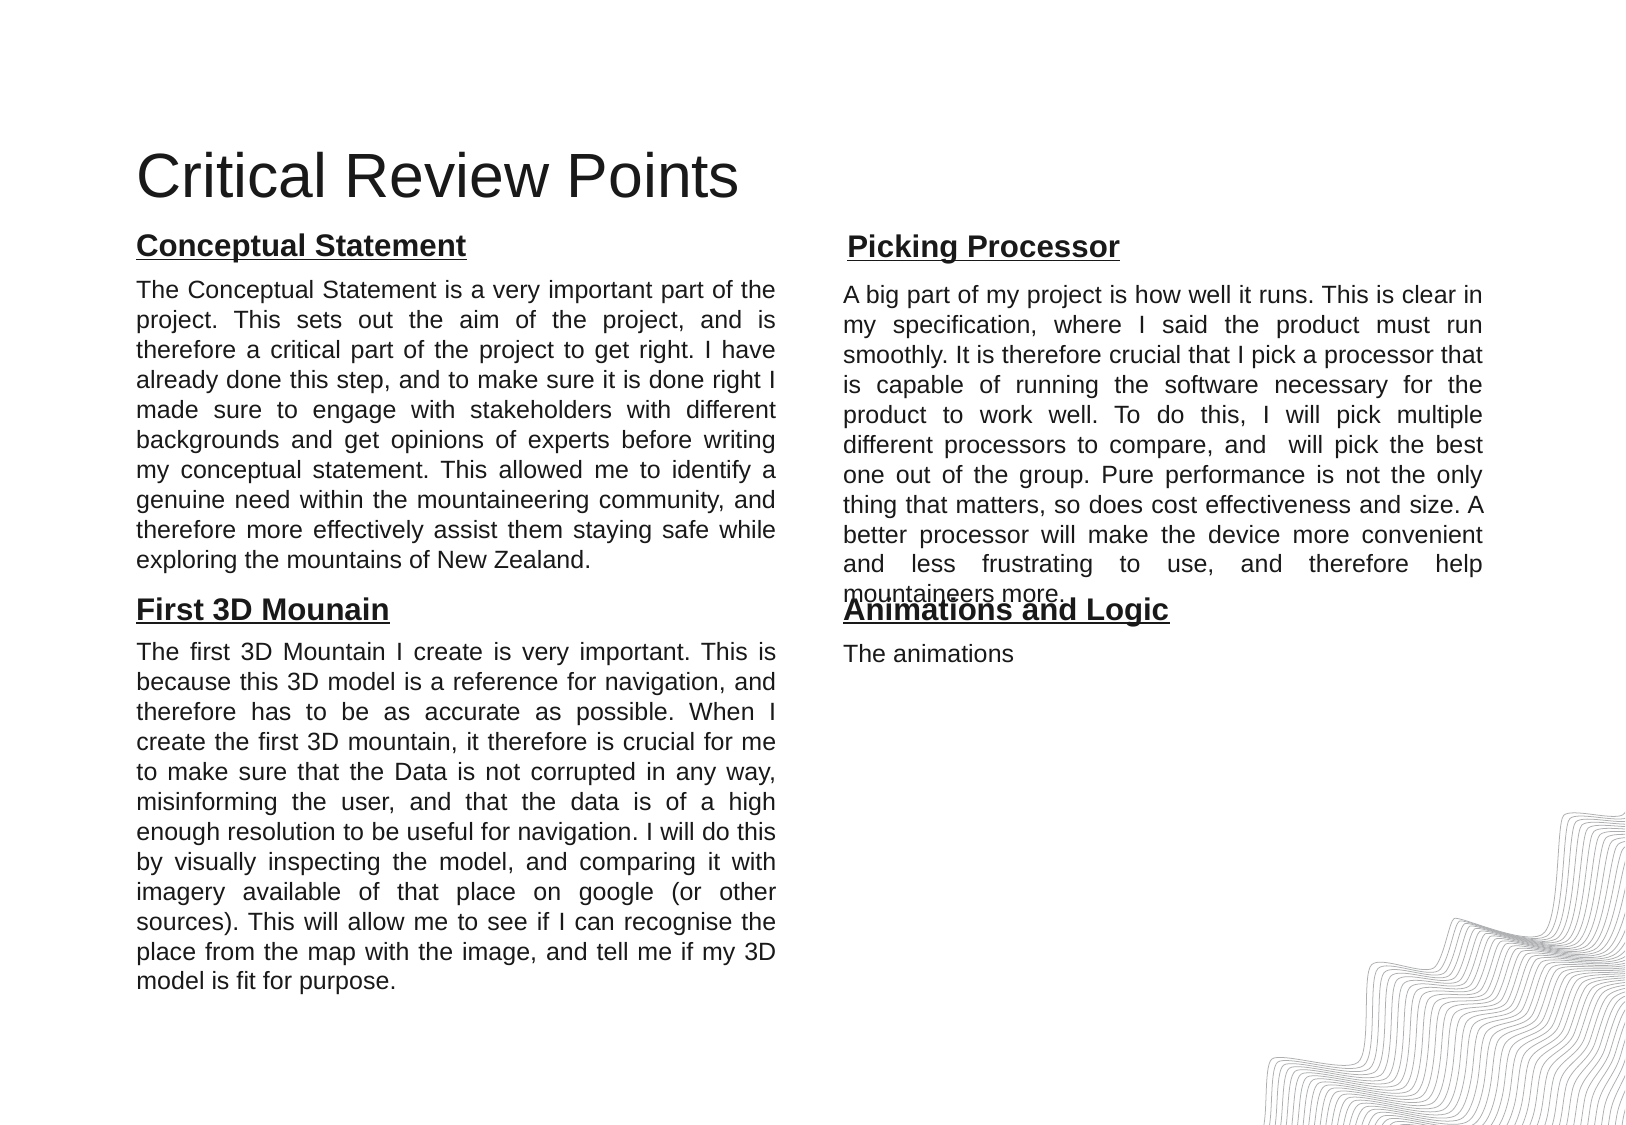

# Critical Review Points
Conceptual Statement
Picking Processor
The Conceptual Statement is a very important part of the project. This sets out the aim of the project, and is therefore a critical part of the project to get right. I have already done this step, and to make sure it is done right I made sure to engage with stakeholders with different backgrounds and get opinions of experts before writing my conceptual statement. This allowed me to identify a genuine need within the mountaineering community, and therefore more effectively assist them staying safe while exploring the mountains of New Zealand.
A big part of my project is how well it runs. This is clear in my specification, where I said the product must run smoothly. It is therefore crucial that I pick a processor that is capable of running the software necessary for the product to work well. To do this, I will pick multiple different processors to compare, and  will pick the best one out of the group. Pure performance is not the only thing that matters, so does cost effectiveness and size. A better processor will make the device more convenient and less frustrating to use, and therefore help mountaineers more.
First 3D Mounain
Animations and Logic
The first 3D Mountain I create is very important. This is because this 3D model is a reference for navigation, and therefore has to be as accurate as possible. When I create the first 3D mountain, it therefore is crucial for me to make sure that the Data is not corrupted in any way, misinforming the user, and that the data is of a high enough resolution to be useful for navigation. I will do this by visually inspecting the model, and comparing it with imagery available of that place on google (or other sources). This will allow me to see if I can recognise the place from the map with the image, and tell me if my 3D model is fit for purpose.
The animations